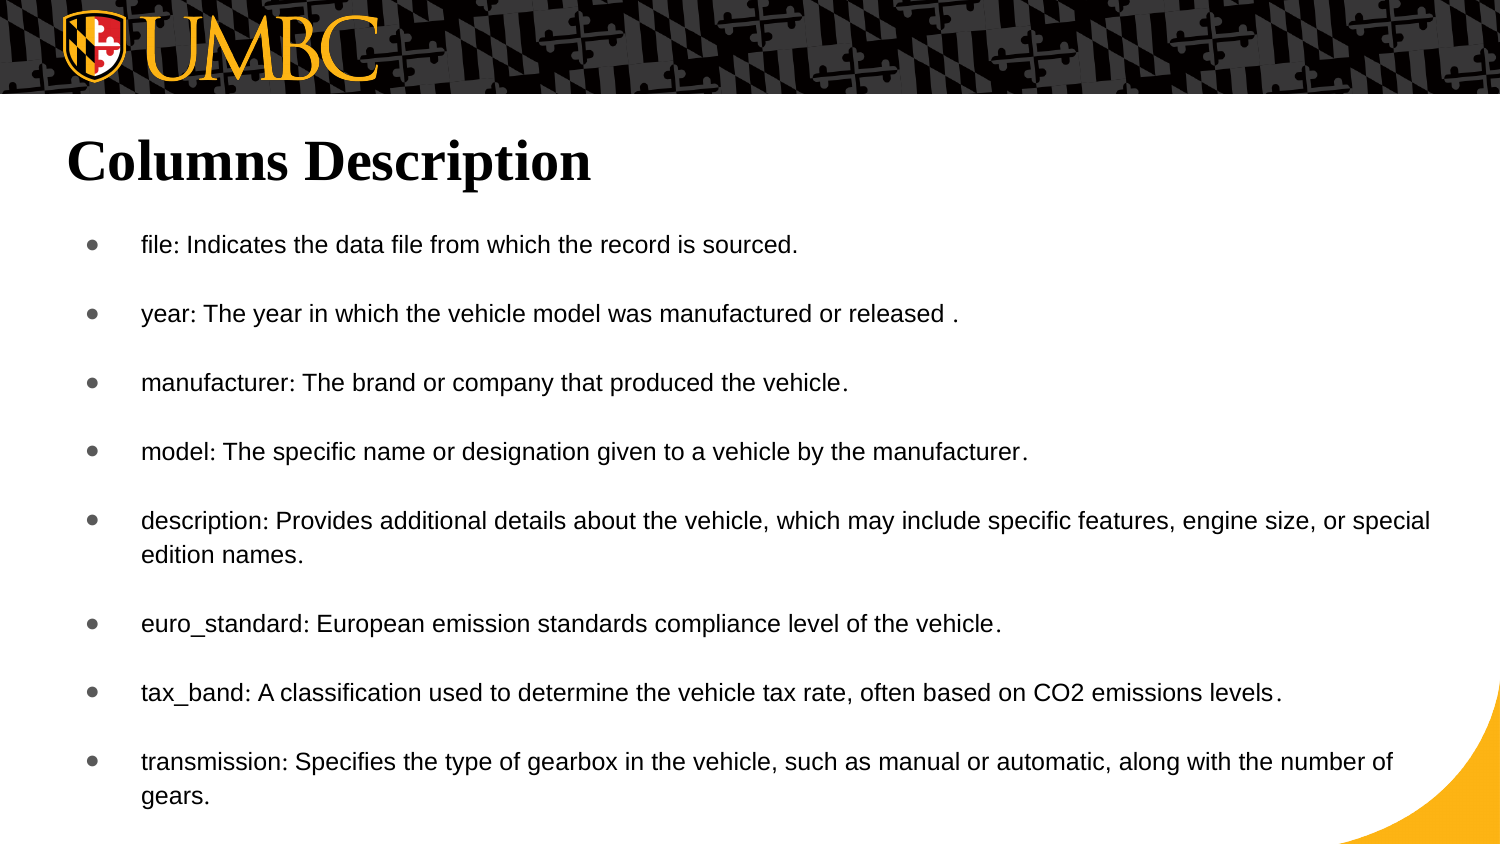

# Columns Description
file: Indicates the data file from which the record is sourced.

year: The year in which the vehicle model was manufactured or released .

manufacturer: The brand or company that produced the vehicle.

model: The specific name or designation given to a vehicle by the manufacturer.

description: Provides additional details about the vehicle, which may include specific features, engine size, or special edition names.

euro_standard: European emission standards compliance level of the vehicle.

tax_band: A classification used to determine the vehicle tax rate, often based on CO2 emissions levels.

transmission: Specifies the type of gearbox in the vehicle, such as manual or automatic, along with the number of gears.